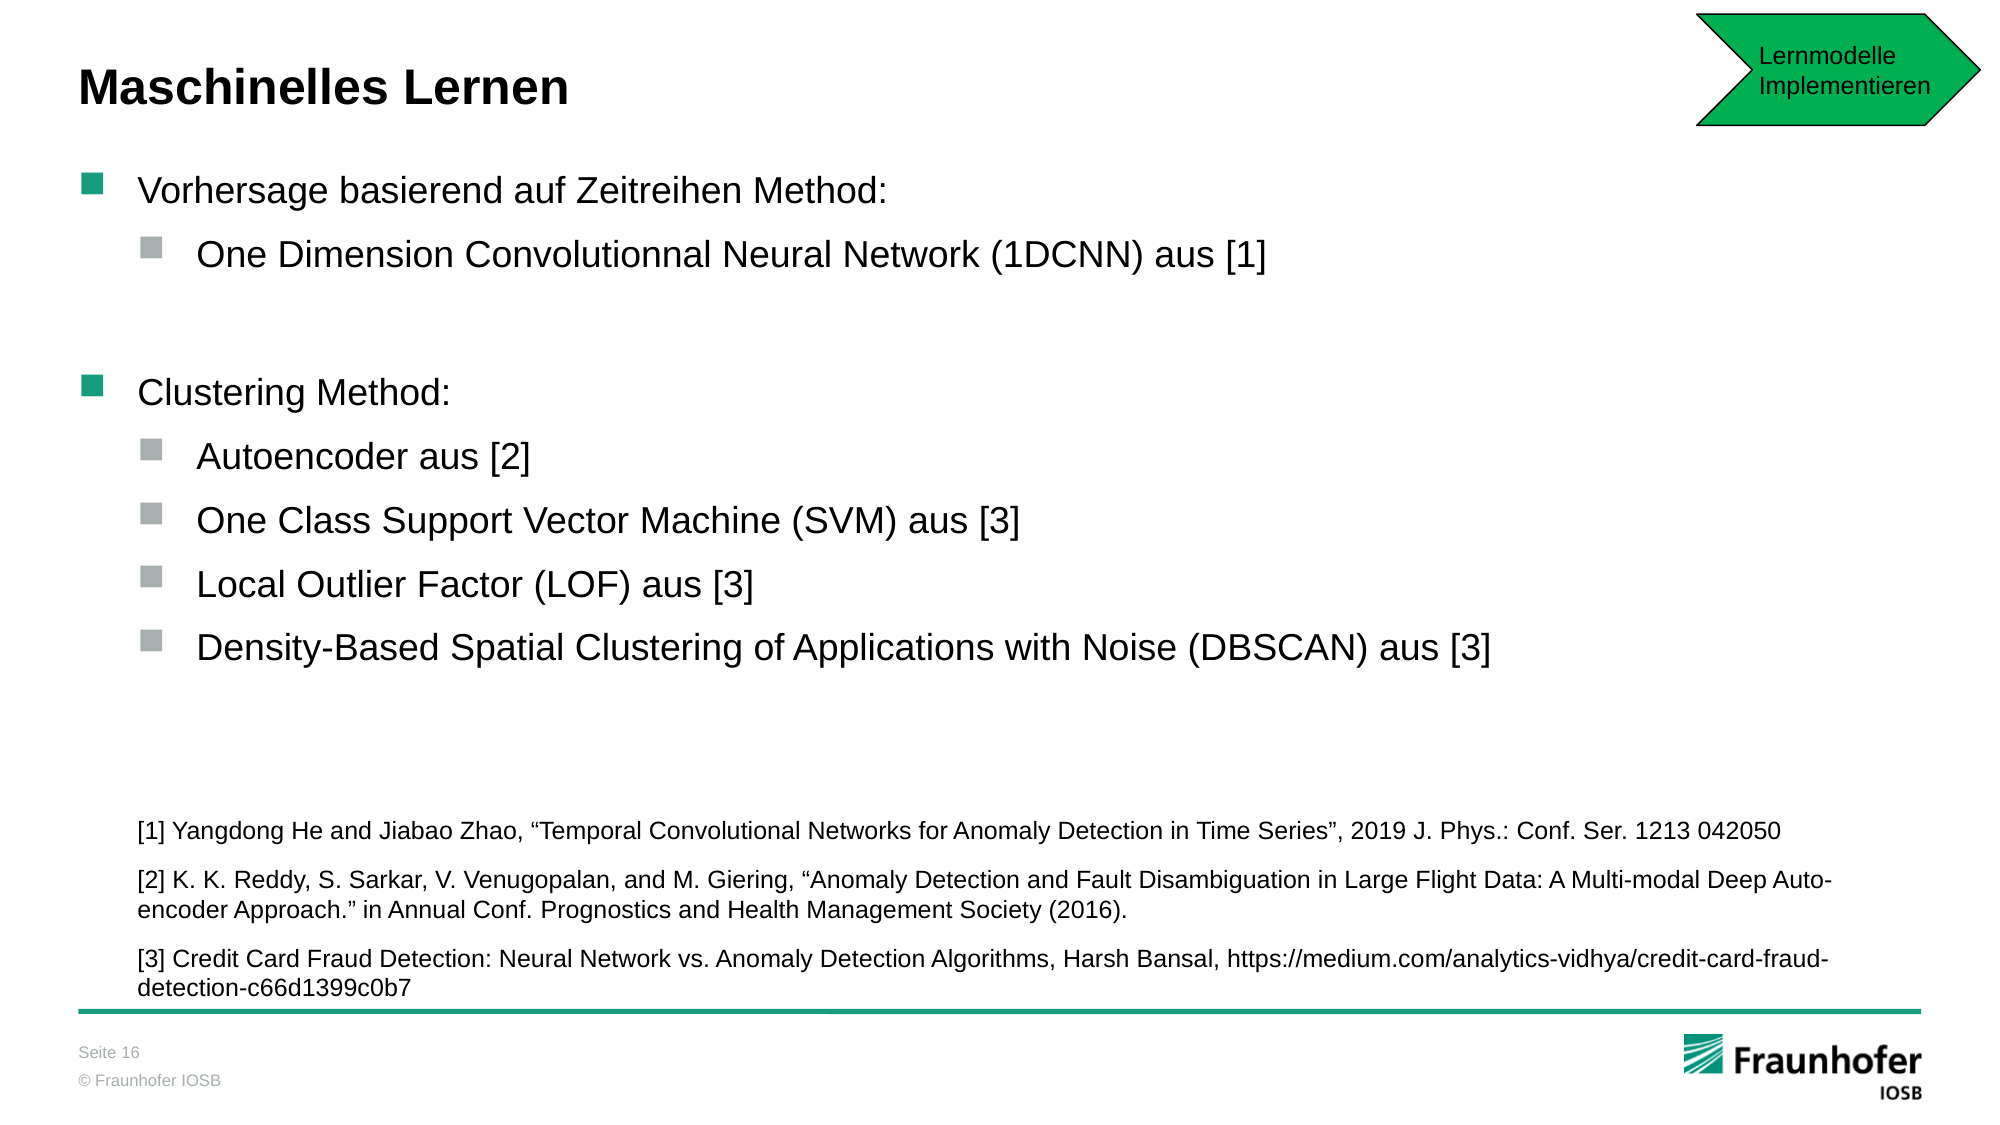

Lernmodelle Implementieren
# Maschinelles Lernen
Vorhersage basierend auf Zeitreihen Method:
One Dimension Convolutionnal Neural Network (1DCNN) aus [1]

Clustering Method:
Autoencoder aus [2]
One Class Support Vector Machine (SVM) aus [3]
Local Outlier Factor (LOF) aus [3]
Density-Based Spatial Clustering of Applications with Noise (DBSCAN) aus [3]

[1] Yangdong He and Jiabao Zhao, “Temporal Convolutional Networks for Anomaly Detection in Time Series”, 2019 J. Phys.: Conf. Ser. 1213 042050
[2] K. K. Reddy, S. Sarkar, V. Venugopalan, and M. Giering, “Anomaly Detection and Fault Disambiguation in Large Flight Data: A Multi-modal Deep Auto-encoder Approach.” in Annual Conf. Prognostics and Health Management Society (2016).
[3] Credit Card Fraud Detection: Neural Network vs. Anomaly Detection Algorithms, Harsh Bansal, https://medium.com/analytics-vidhya/credit-card-fraud-detection-c66d1399c0b7

Seite 16